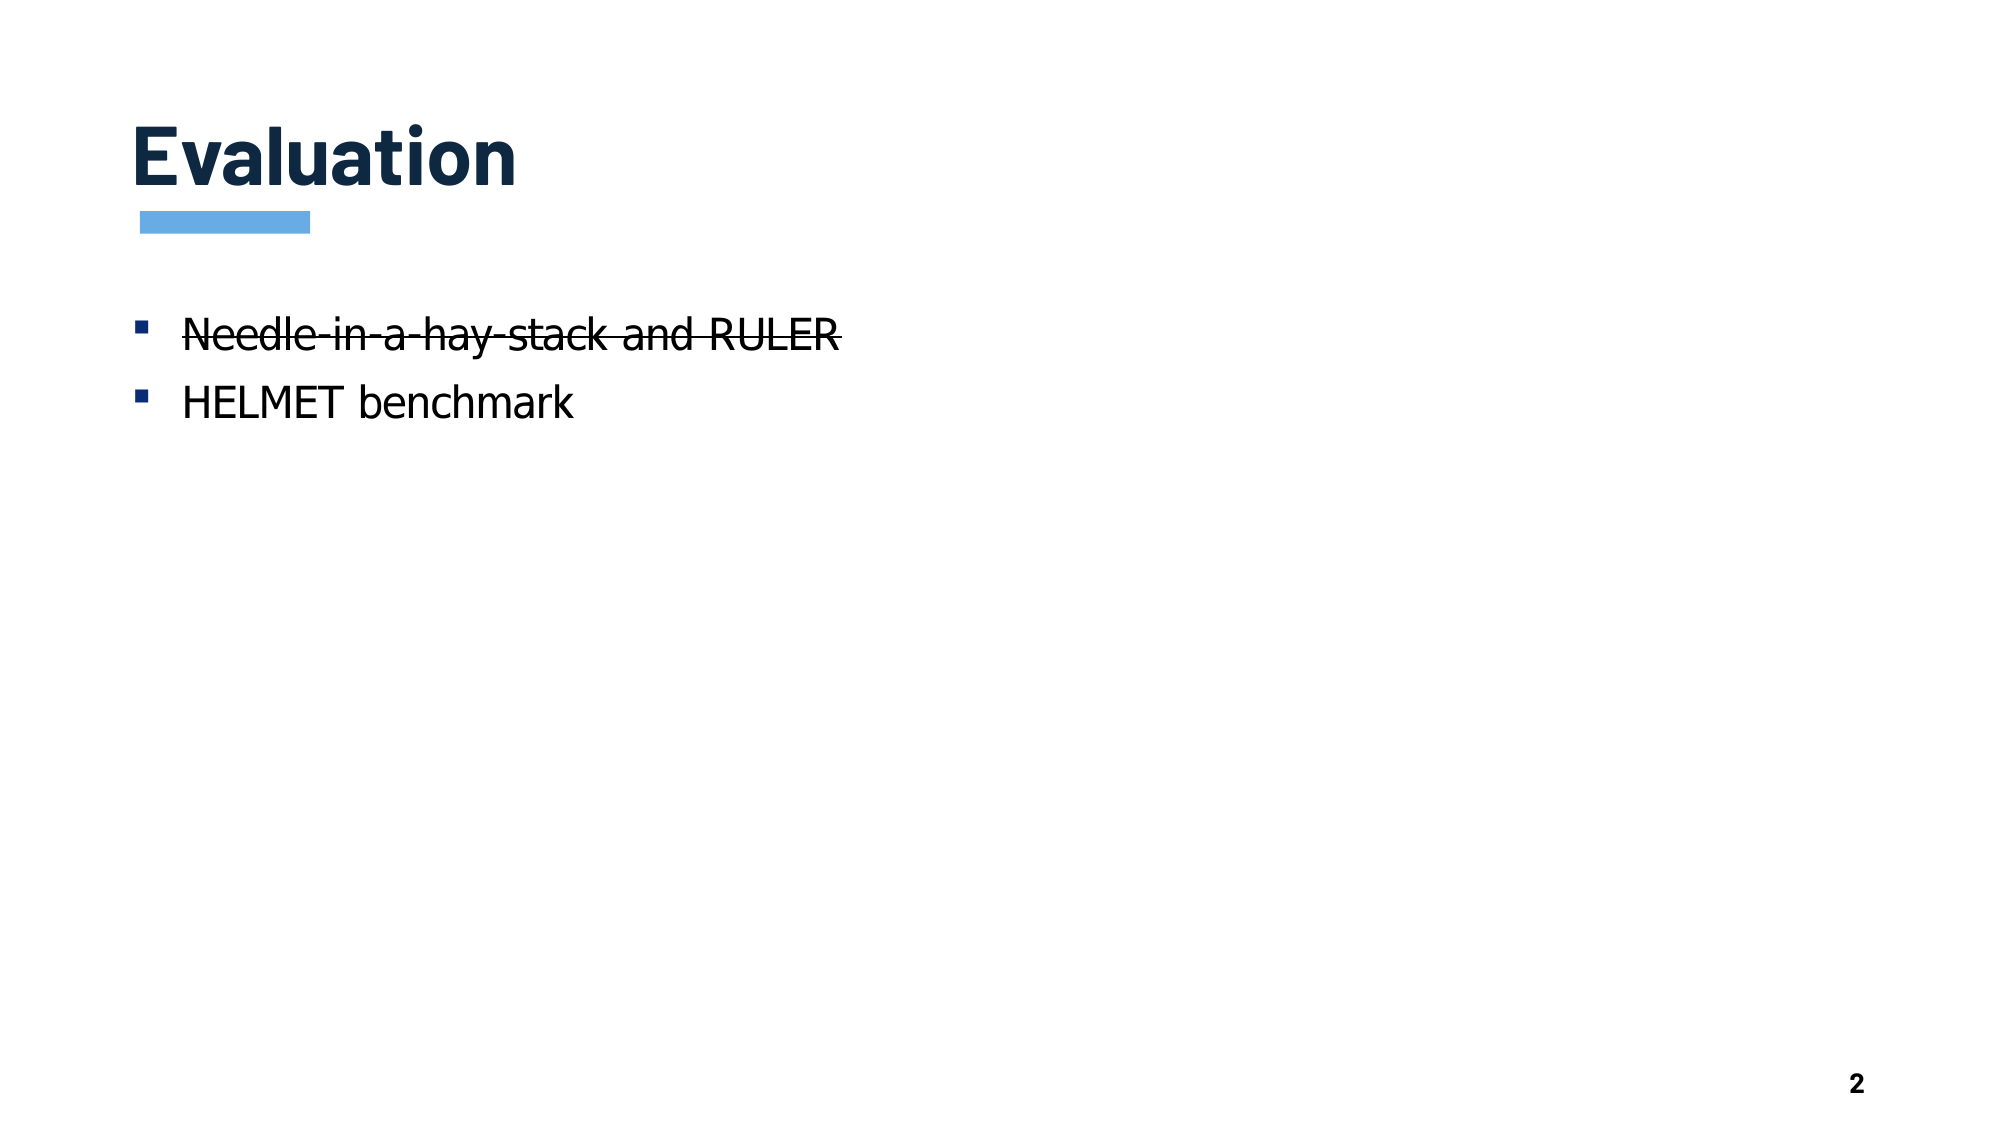

# Evaluation
Needle-in-a-hay-stack and RULER
HELMET benchmark